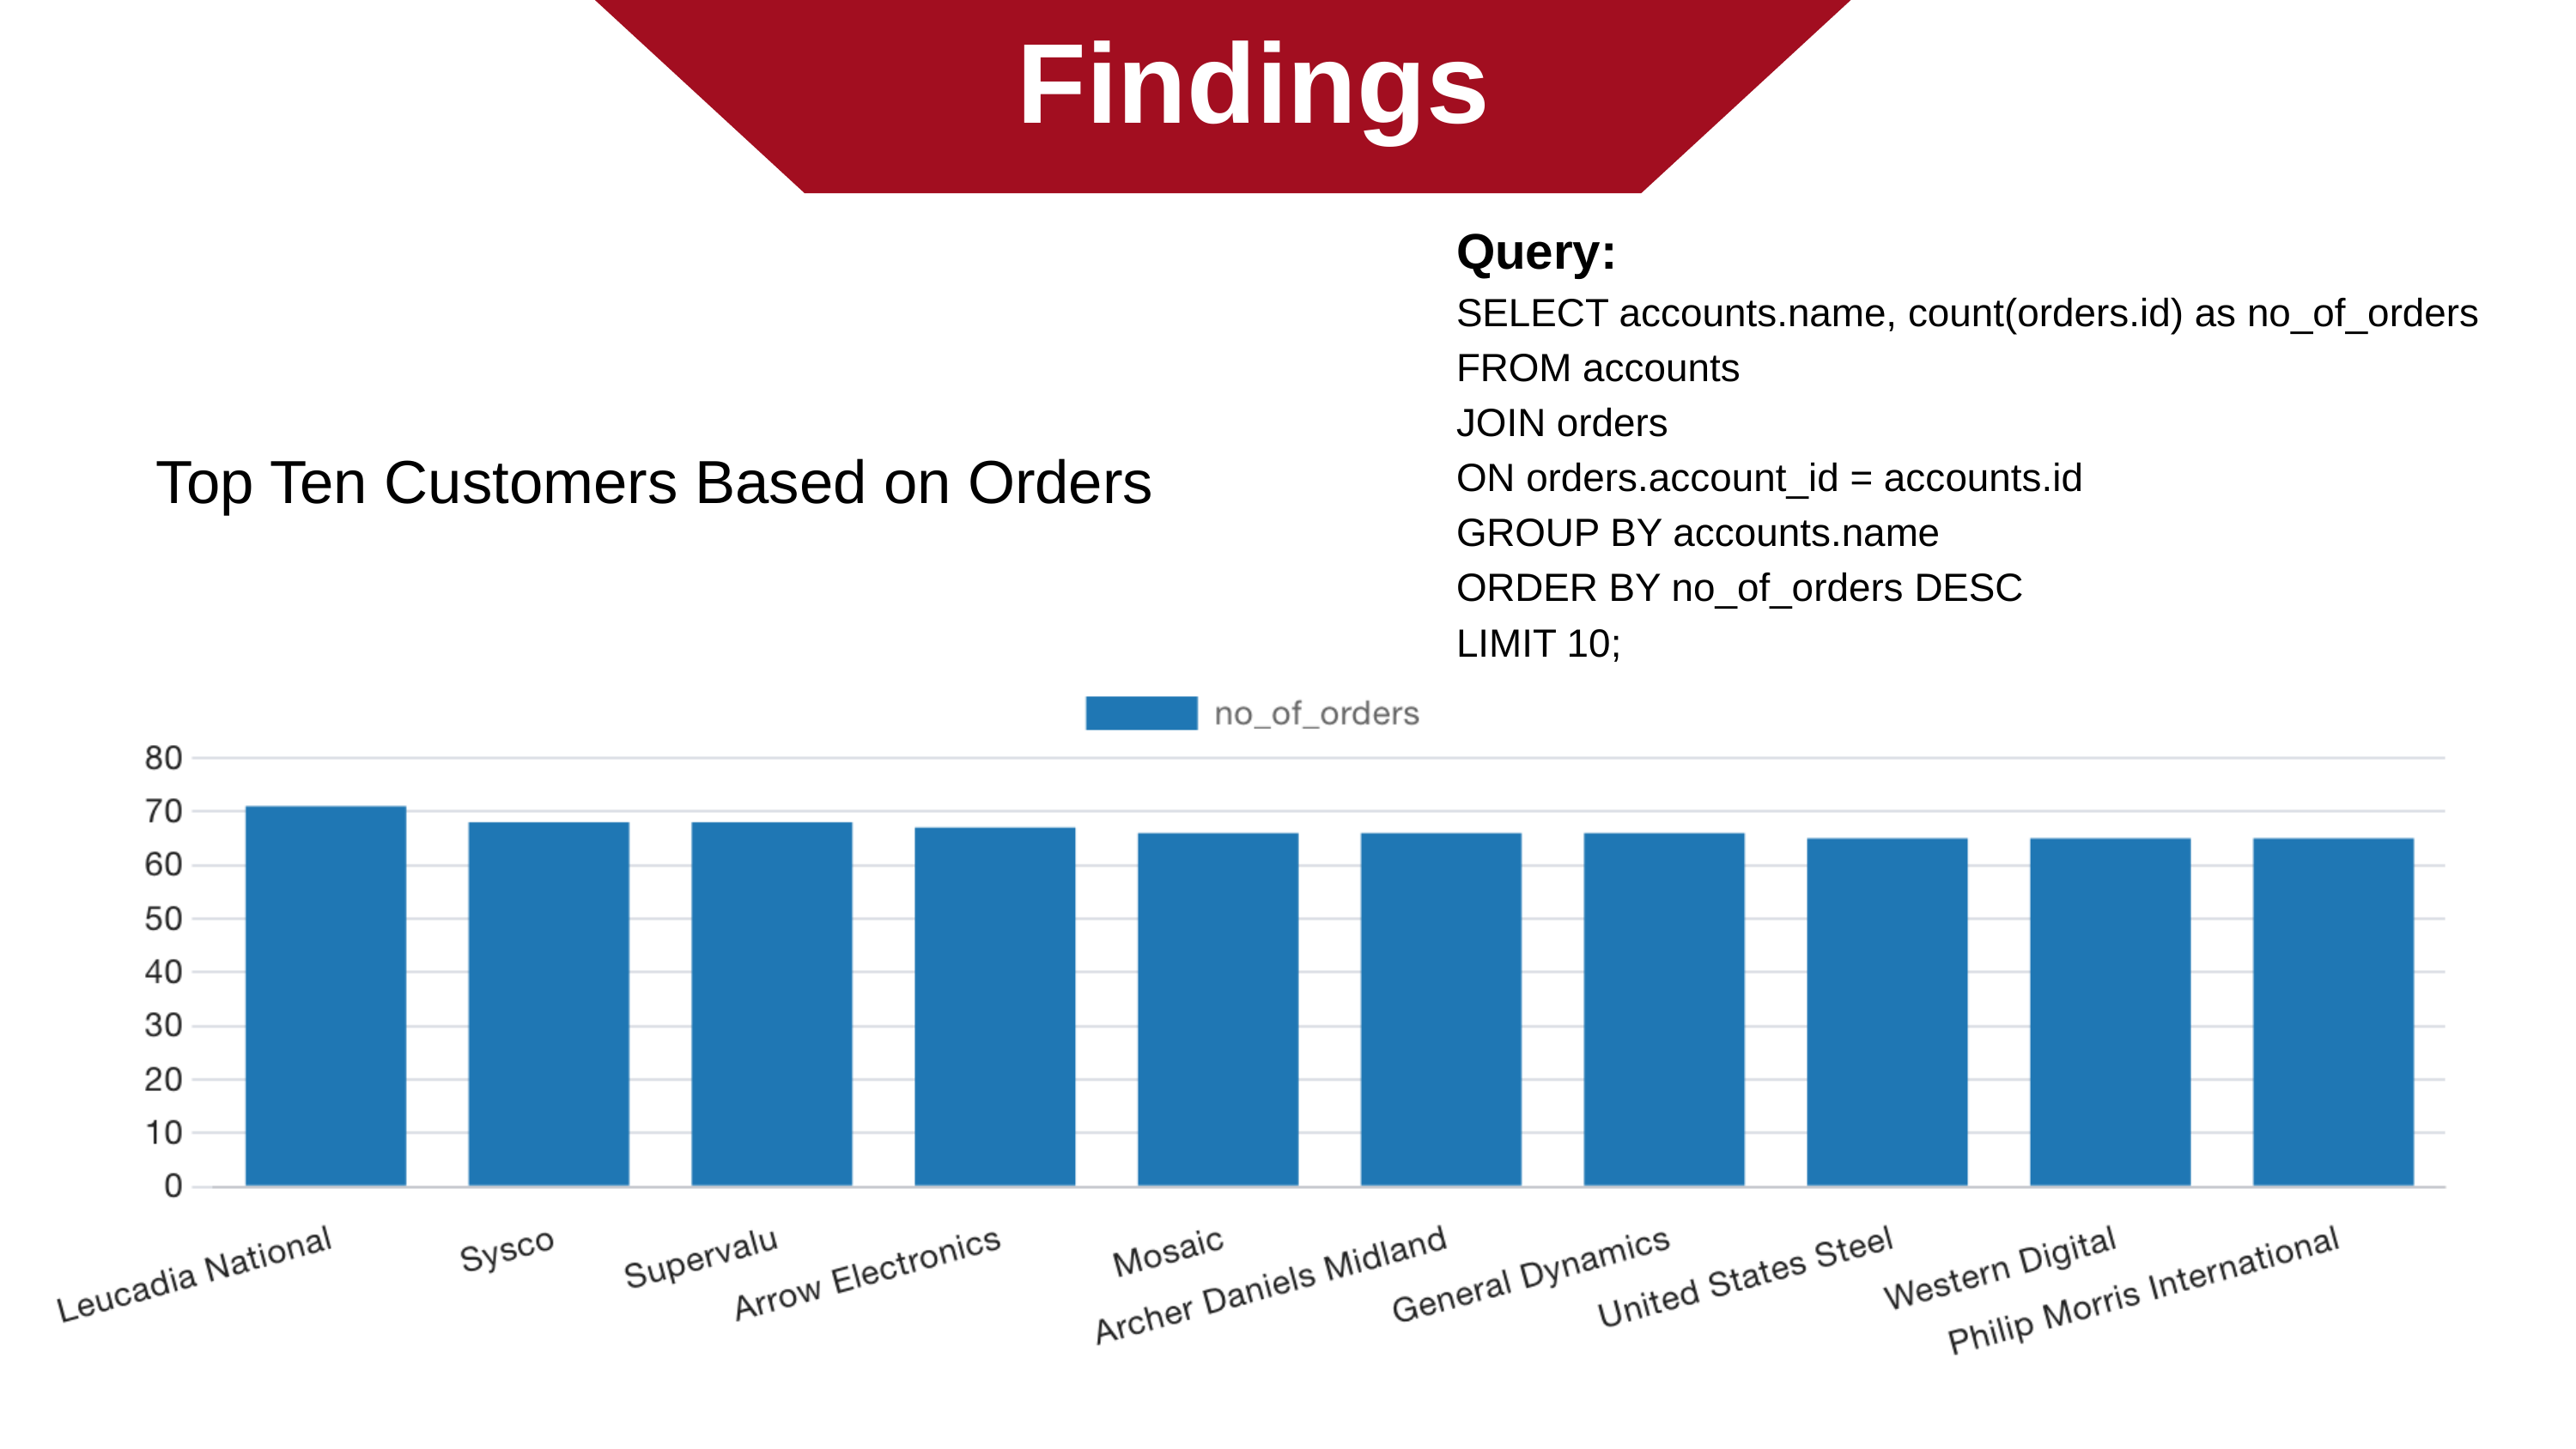

Findings
Query:
SELECT accounts.name, count(orders.id) as no_of_orders
FROM accounts
JOIN orders
ON orders.account_id = accounts.id
GROUP BY accounts.name
ORDER BY no_of_orders DESC
LIMIT 10;
Top Ten Customers Based on Orders